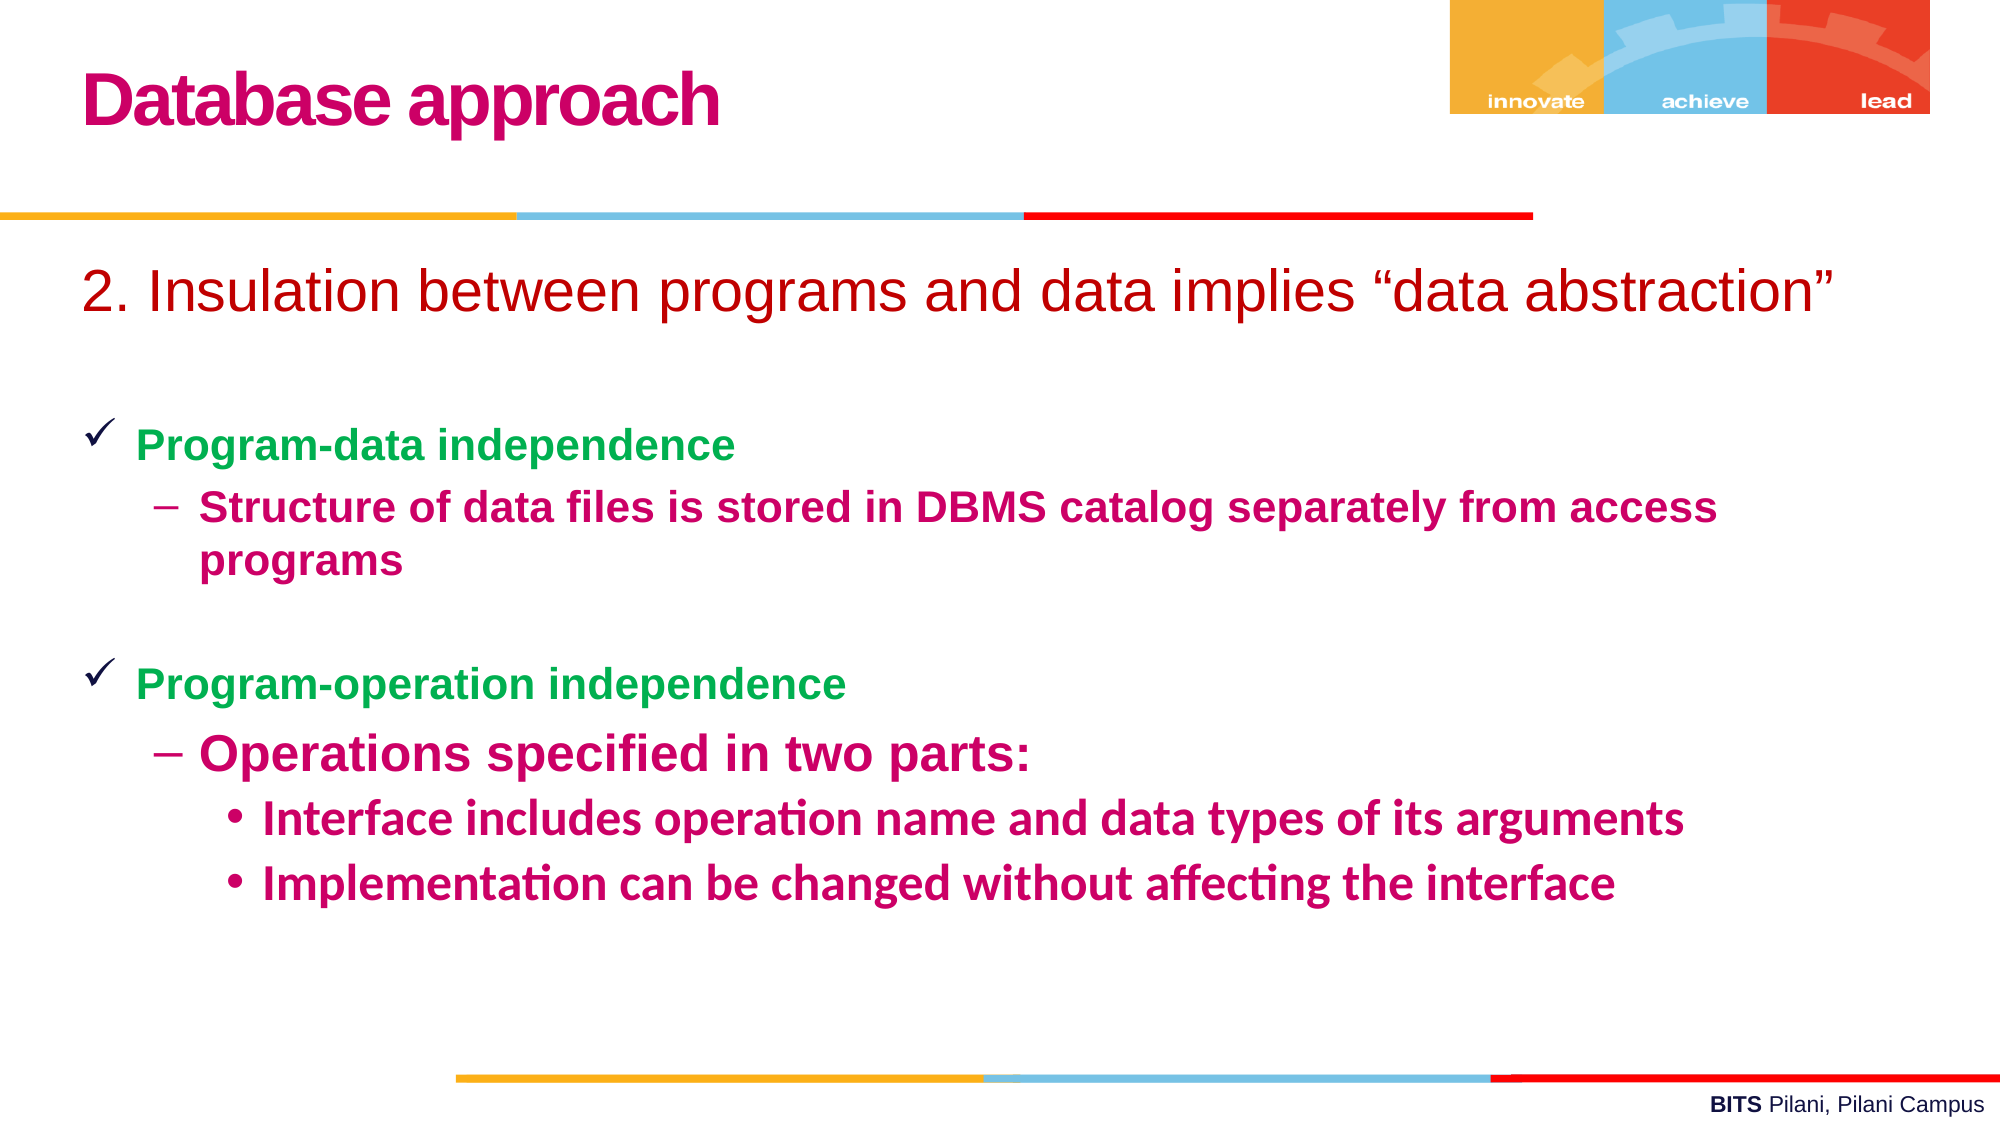

Database approach

2. Insulation between programs and data implies “data abstraction”

Program-data independence
Structure of data files is stored in DBMS catalog separately from access programs

Program-operation independence
Operations specified in two parts:
Interface includes operation name and data types of its arguments
Implementation can be changed without affecting the interface